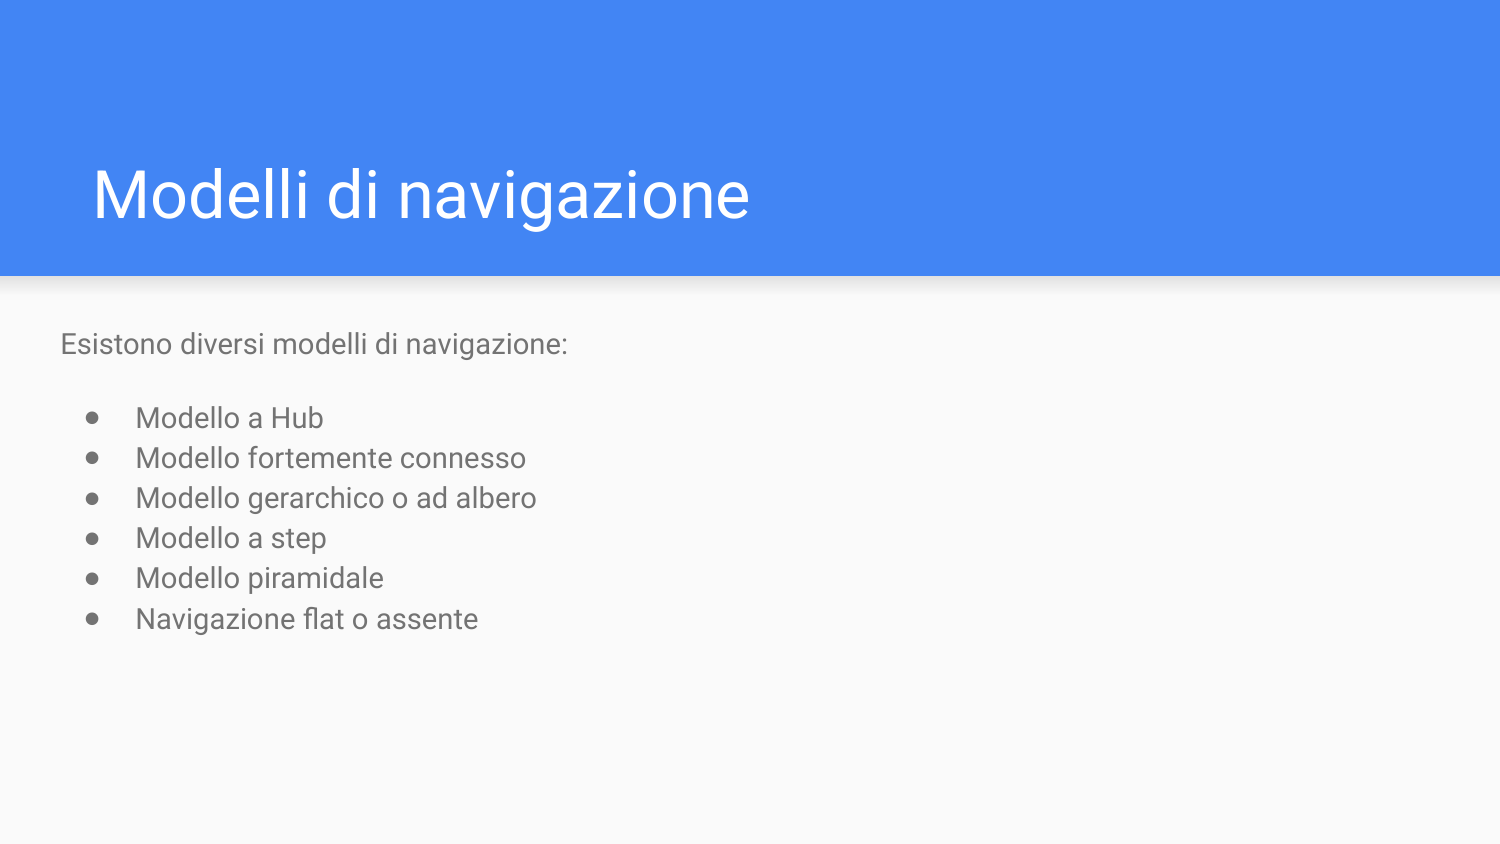

# Modelli di navigazione
Esistono diversi modelli di navigazione:
Modello a Hub
Modello fortemente connesso
Modello gerarchico o ad albero
Modello a step
Modello piramidale
Navigazione flat o assente